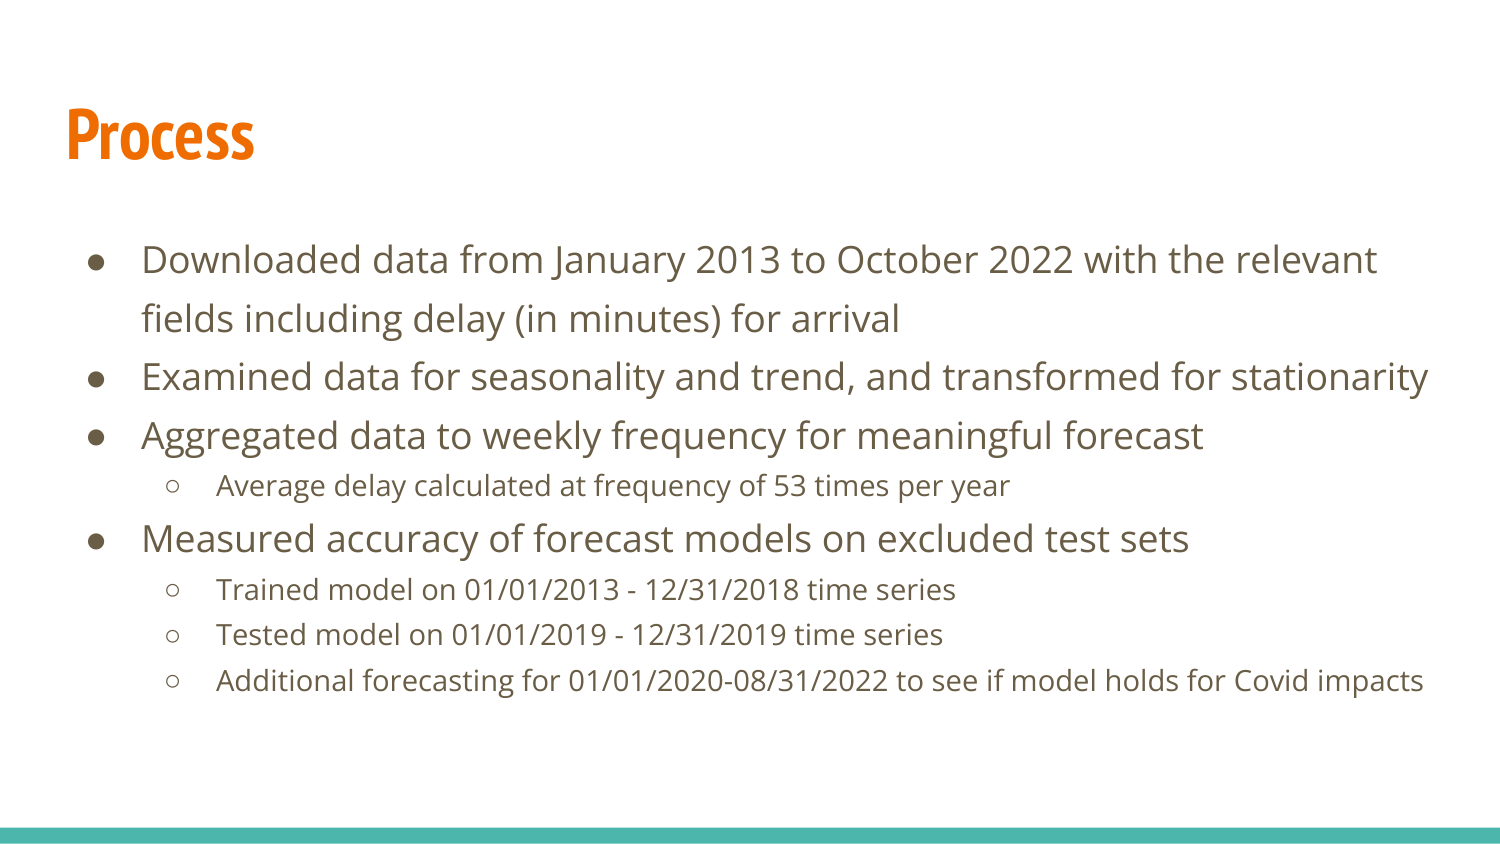

# Process
Downloaded data from January 2013 to October 2022 with the relevant fields including delay (in minutes) for arrival
Examined data for seasonality and trend, and transformed for stationarity
Aggregated data to weekly frequency for meaningful forecast
Average delay calculated at frequency of 53 times per year
Measured accuracy of forecast models on excluded test sets
Trained model on 01/01/2013 - 12/31/2018 time series
Tested model on 01/01/2019 - 12/31/2019 time series
Additional forecasting for 01/01/2020-08/31/2022 to see if model holds for Covid impacts